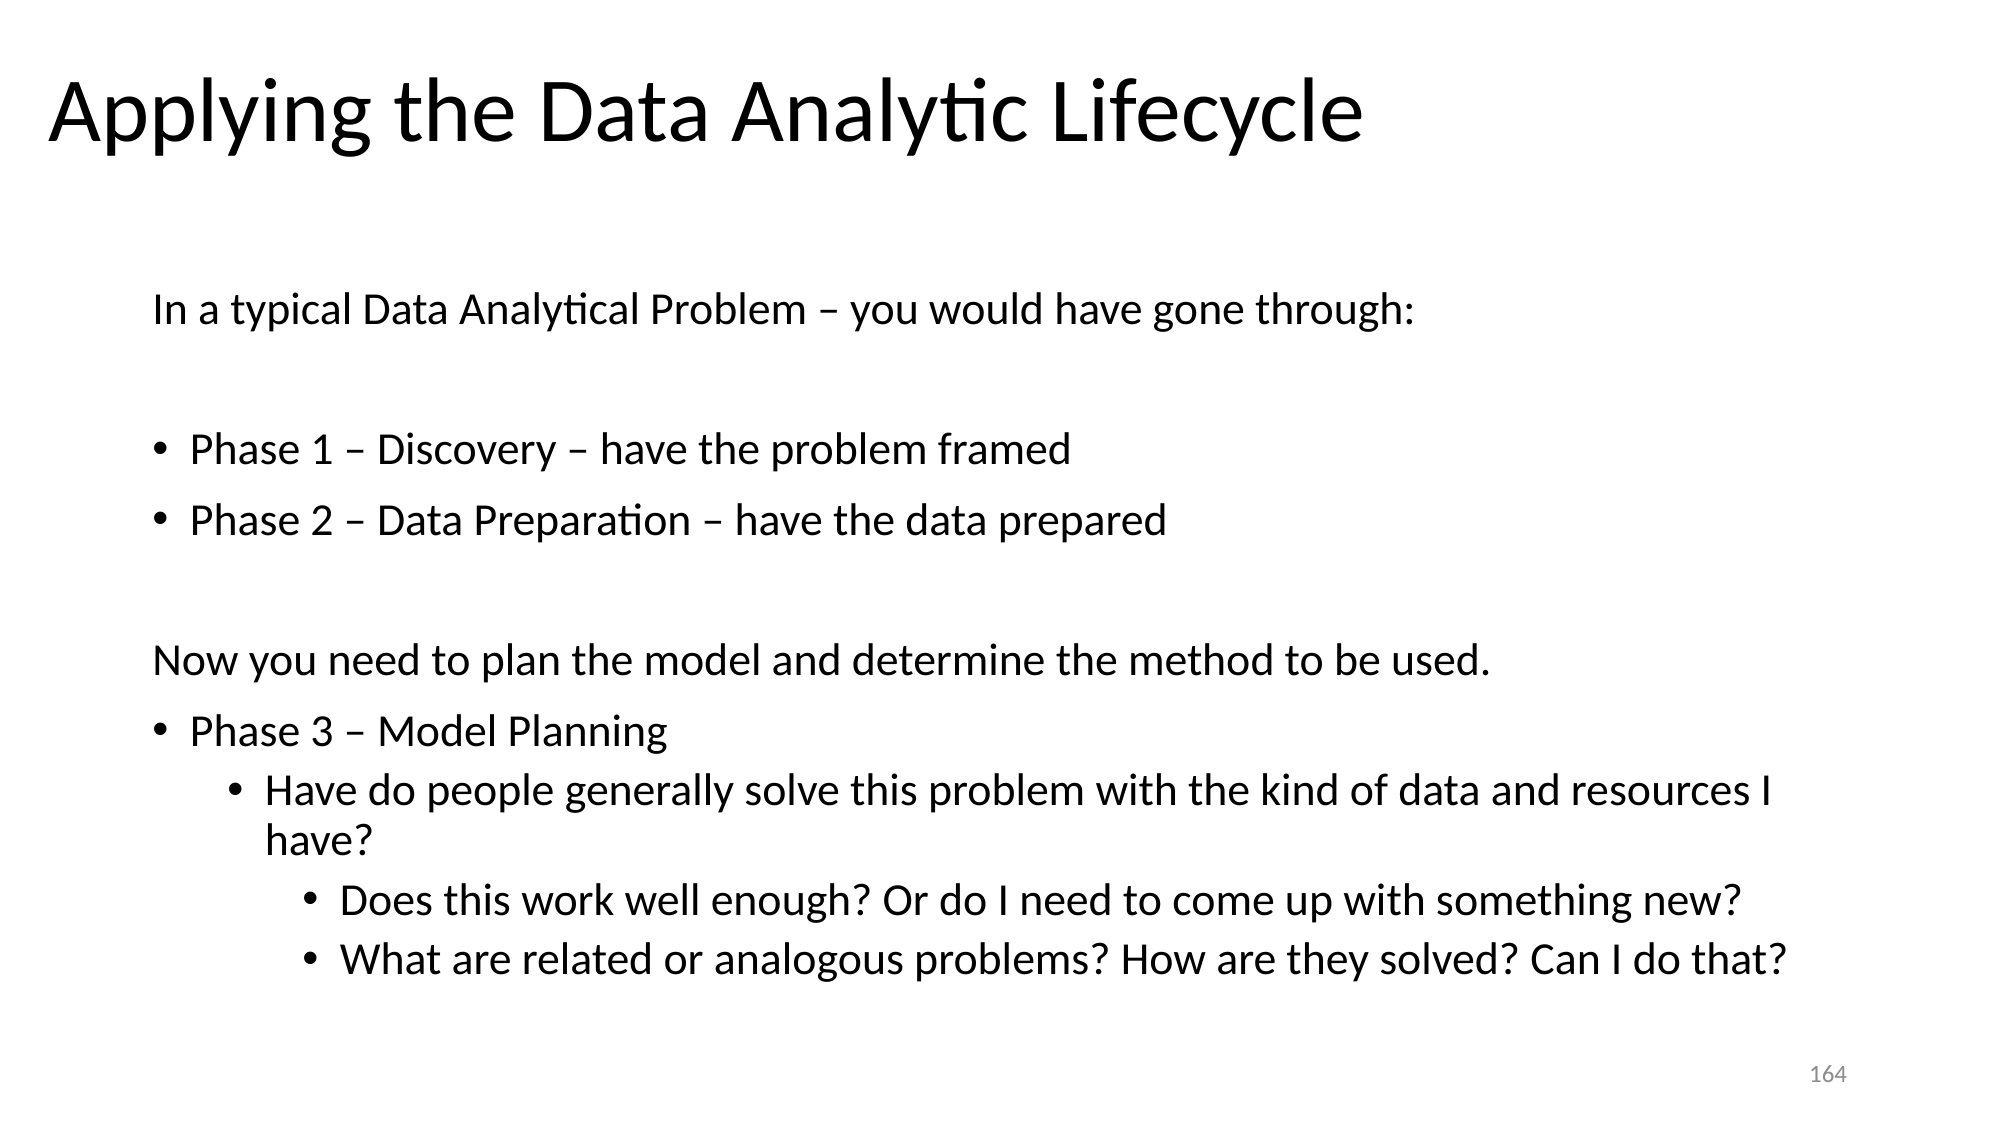

# Applying the Data Analytic Lifecycle
In a typical Data Analytical Problem – you would have gone through:

Phase 1 – Discovery – have the problem framed
Phase 2 – Data Preparation – have the data prepared

Now you need to plan the model and determine the method to be used.
Phase 3 – Model Planning
Have do people generally solve this problem with the kind of data and resources I have?
Does this work well enough? Or do I need to come up with something new?
What are related or analogous problems? How are they solved? Can I do that?
164